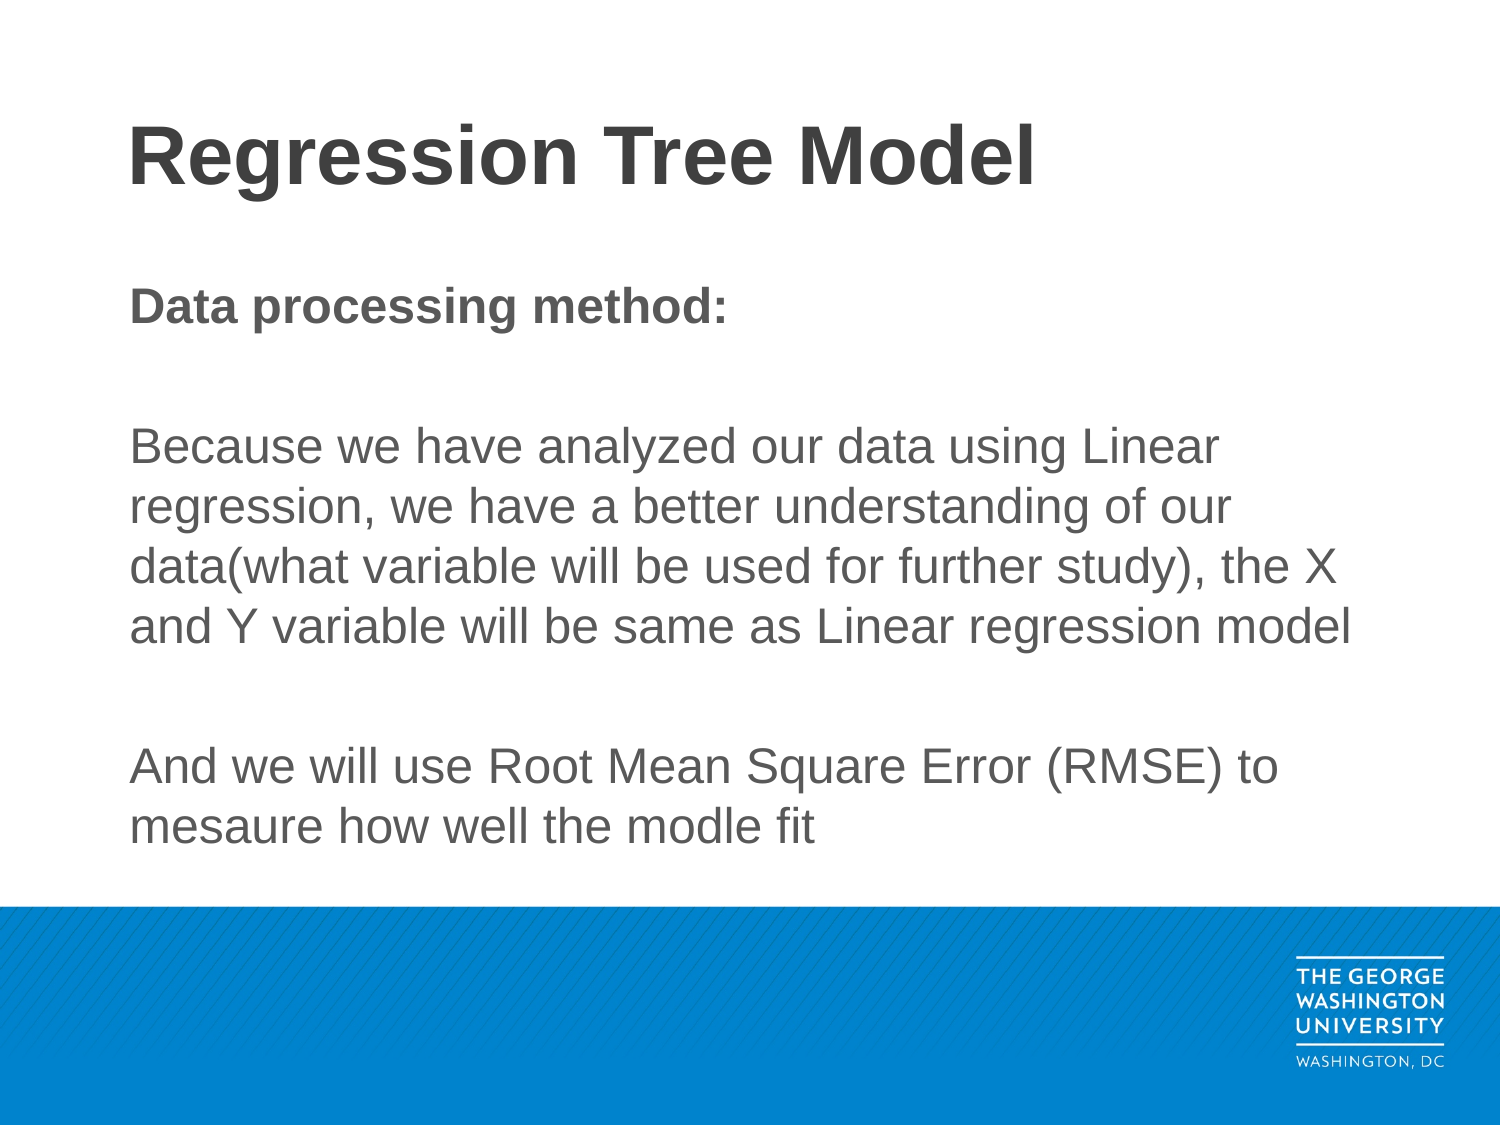

# Regression Tree Model
Data processing method:

Because we have analyzed our data using Linear regression, we have a better understanding of our data(what variable will be used for further study), the X and Y variable will be same as Linear regression model

And we will use Root Mean Square Error (RMSE) to mesaure how well the modle fit